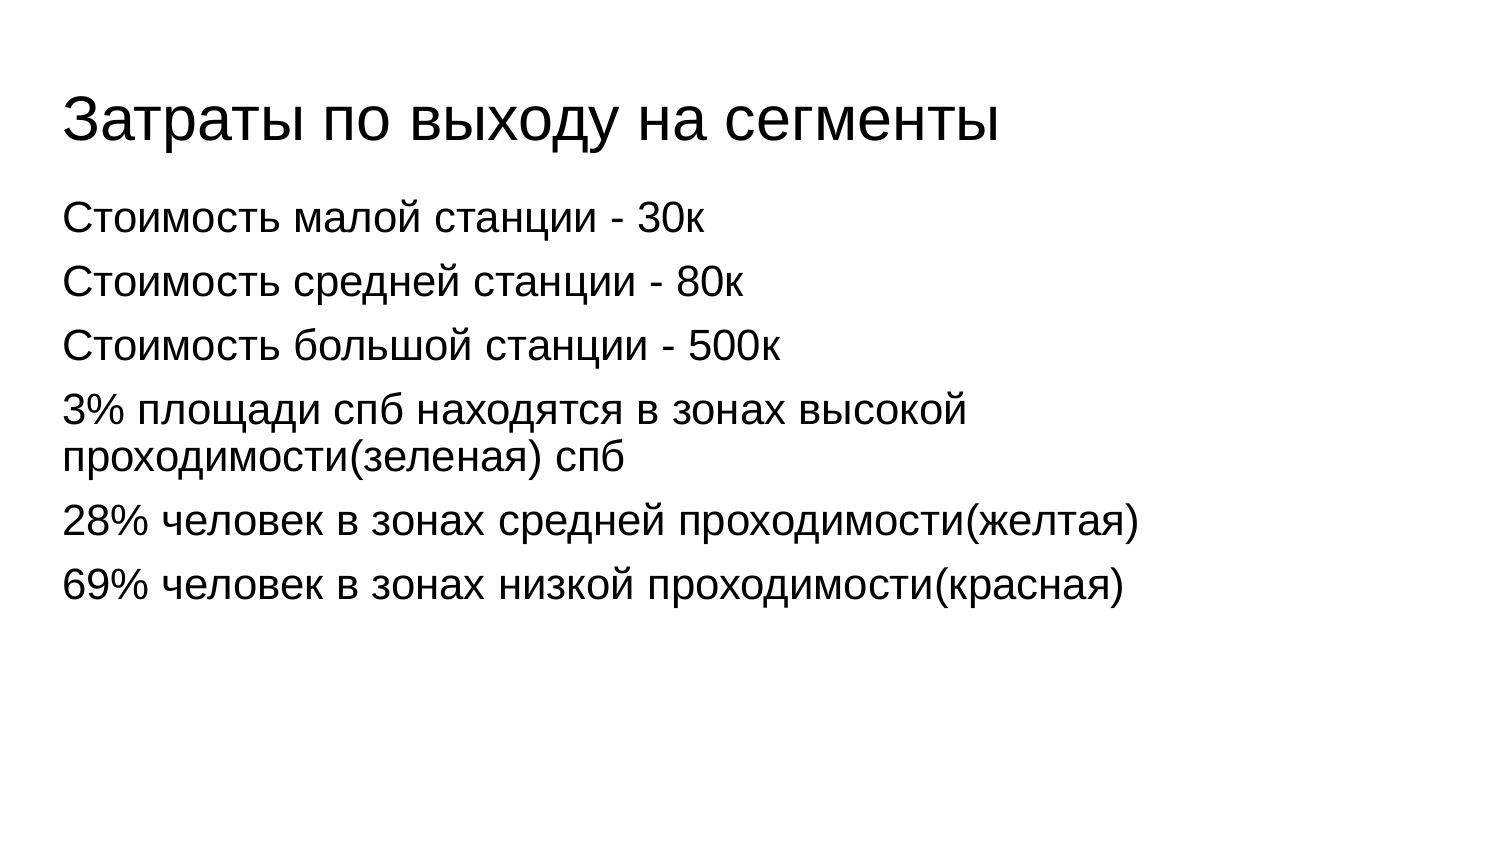

# Затраты по выходу на сегменты
Стоимость малой станции - 30к
Стоимость средней станции - 80к
Стоимость большой станции - 500к
3% площади спб находятся в зонах высокой проходимости(зеленая) спб
28% человек в зонах средней проходимости(желтая)
69% человек в зонах низкой проходимости(красная)